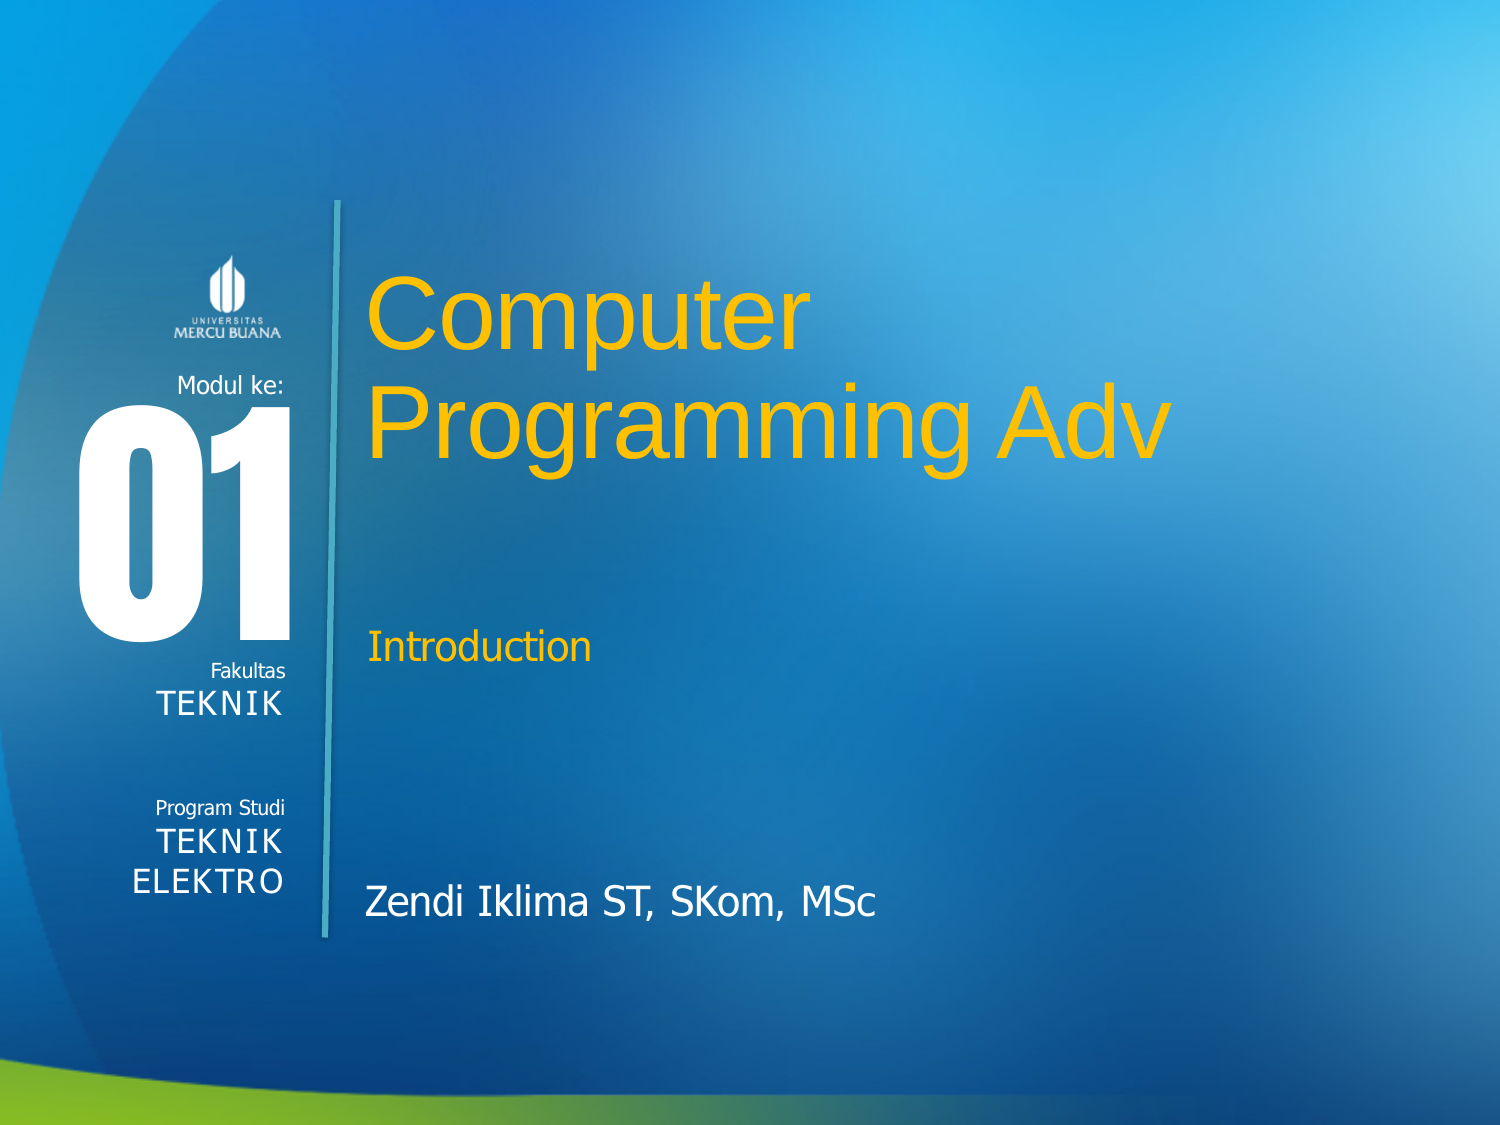

Computer
Programming Adv
01
Introduction
TEKNIK
TEKNIK ELEKTRO
Zendi Iklima ST, SKom, MSc